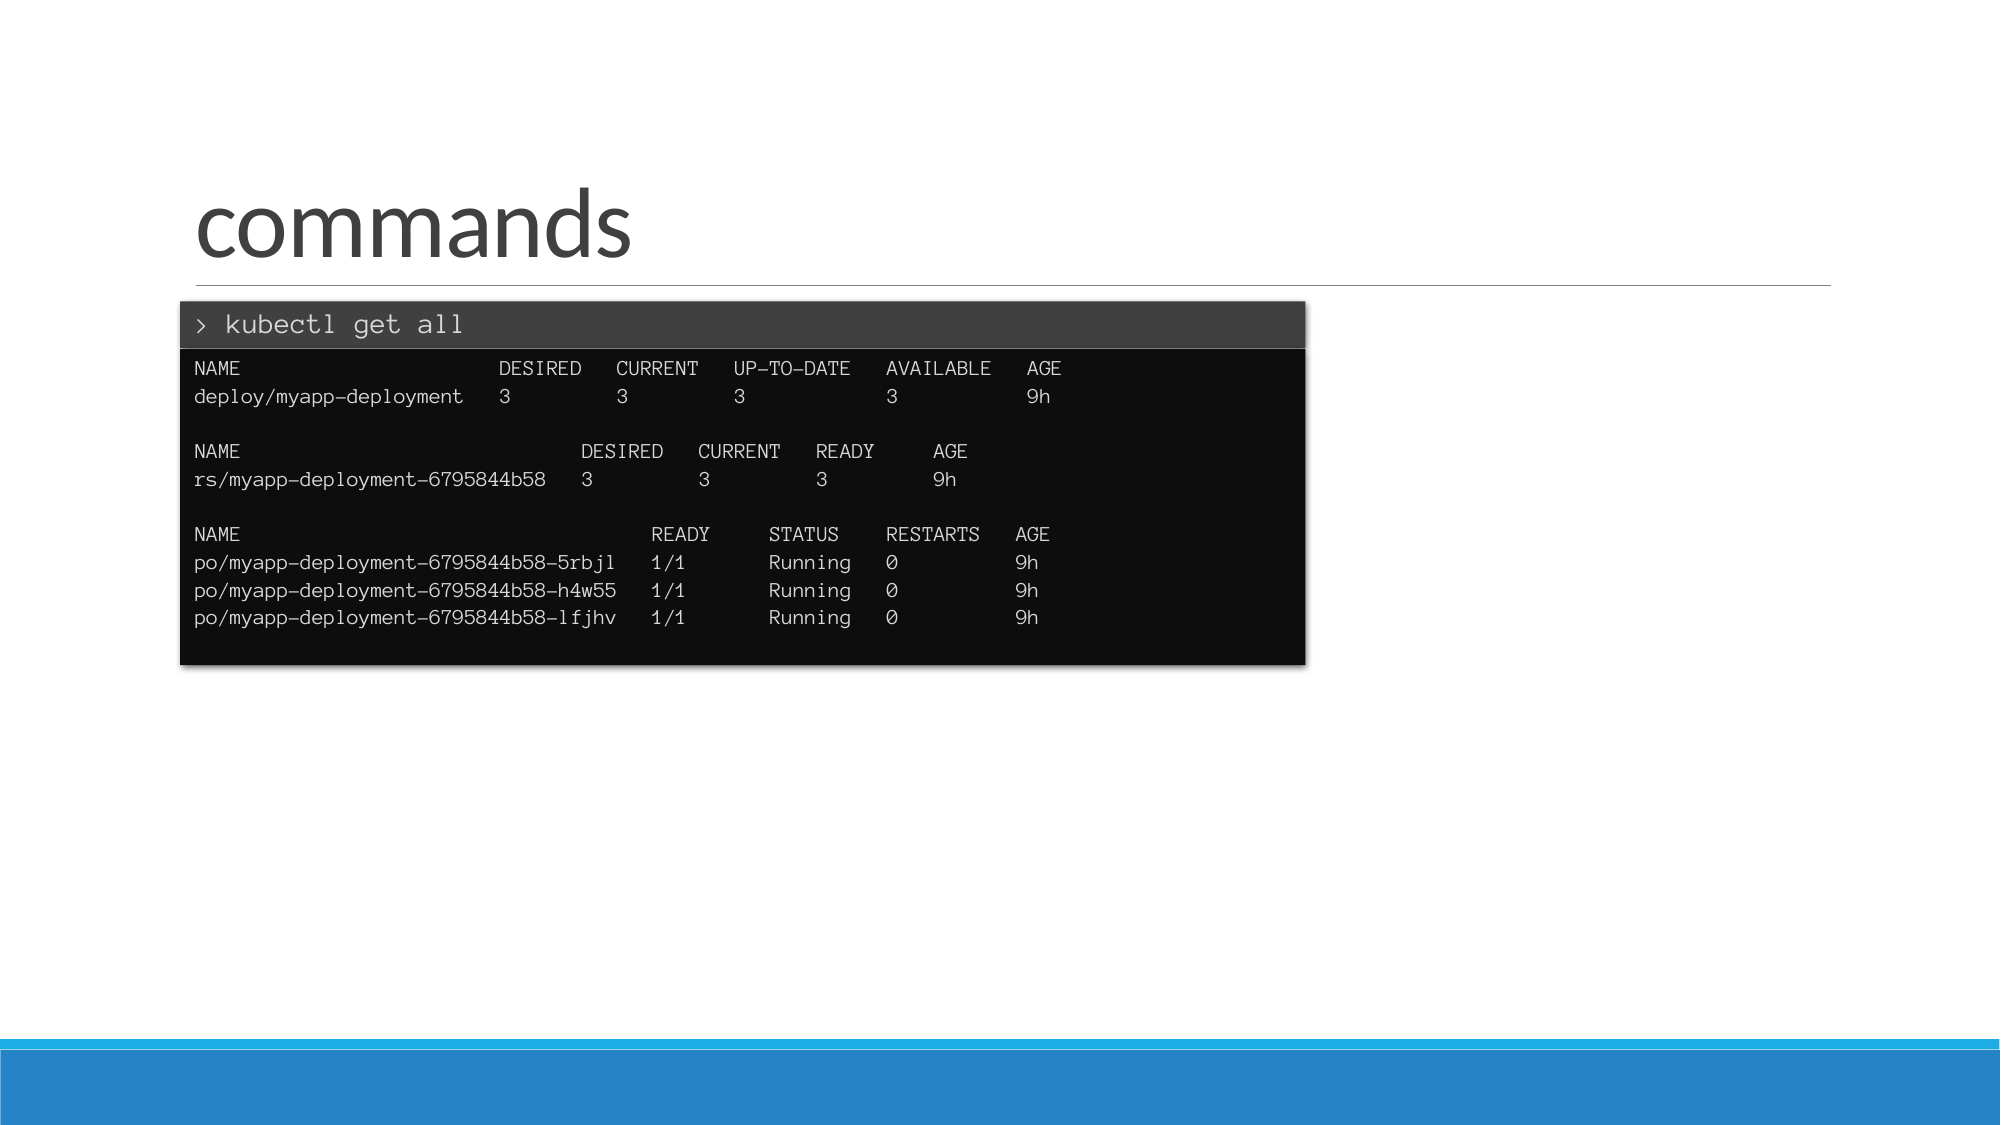

# commands
> kubectl get all
NAME                      DESIRED   CURRENT   UP-TO-DATE   AVAILABLE   AGE
deploy/myapp-deployment   3         3         3            3           9h

NAME                             DESIRED   CURRENT   READY     AGE
rs/myapp-deployment-6795844b58   3         3         3         9h

NAME                                   READY     STATUS    RESTARTS   AGE
po/myapp-deployment-6795844b58-5rbjl   1/1       Running   0          9h
po/myapp-deployment-6795844b58-h4w55   1/1       Running   0          9h
po/myapp-deployment-6795844b58-lfjhv   1/1       Running   0          9h